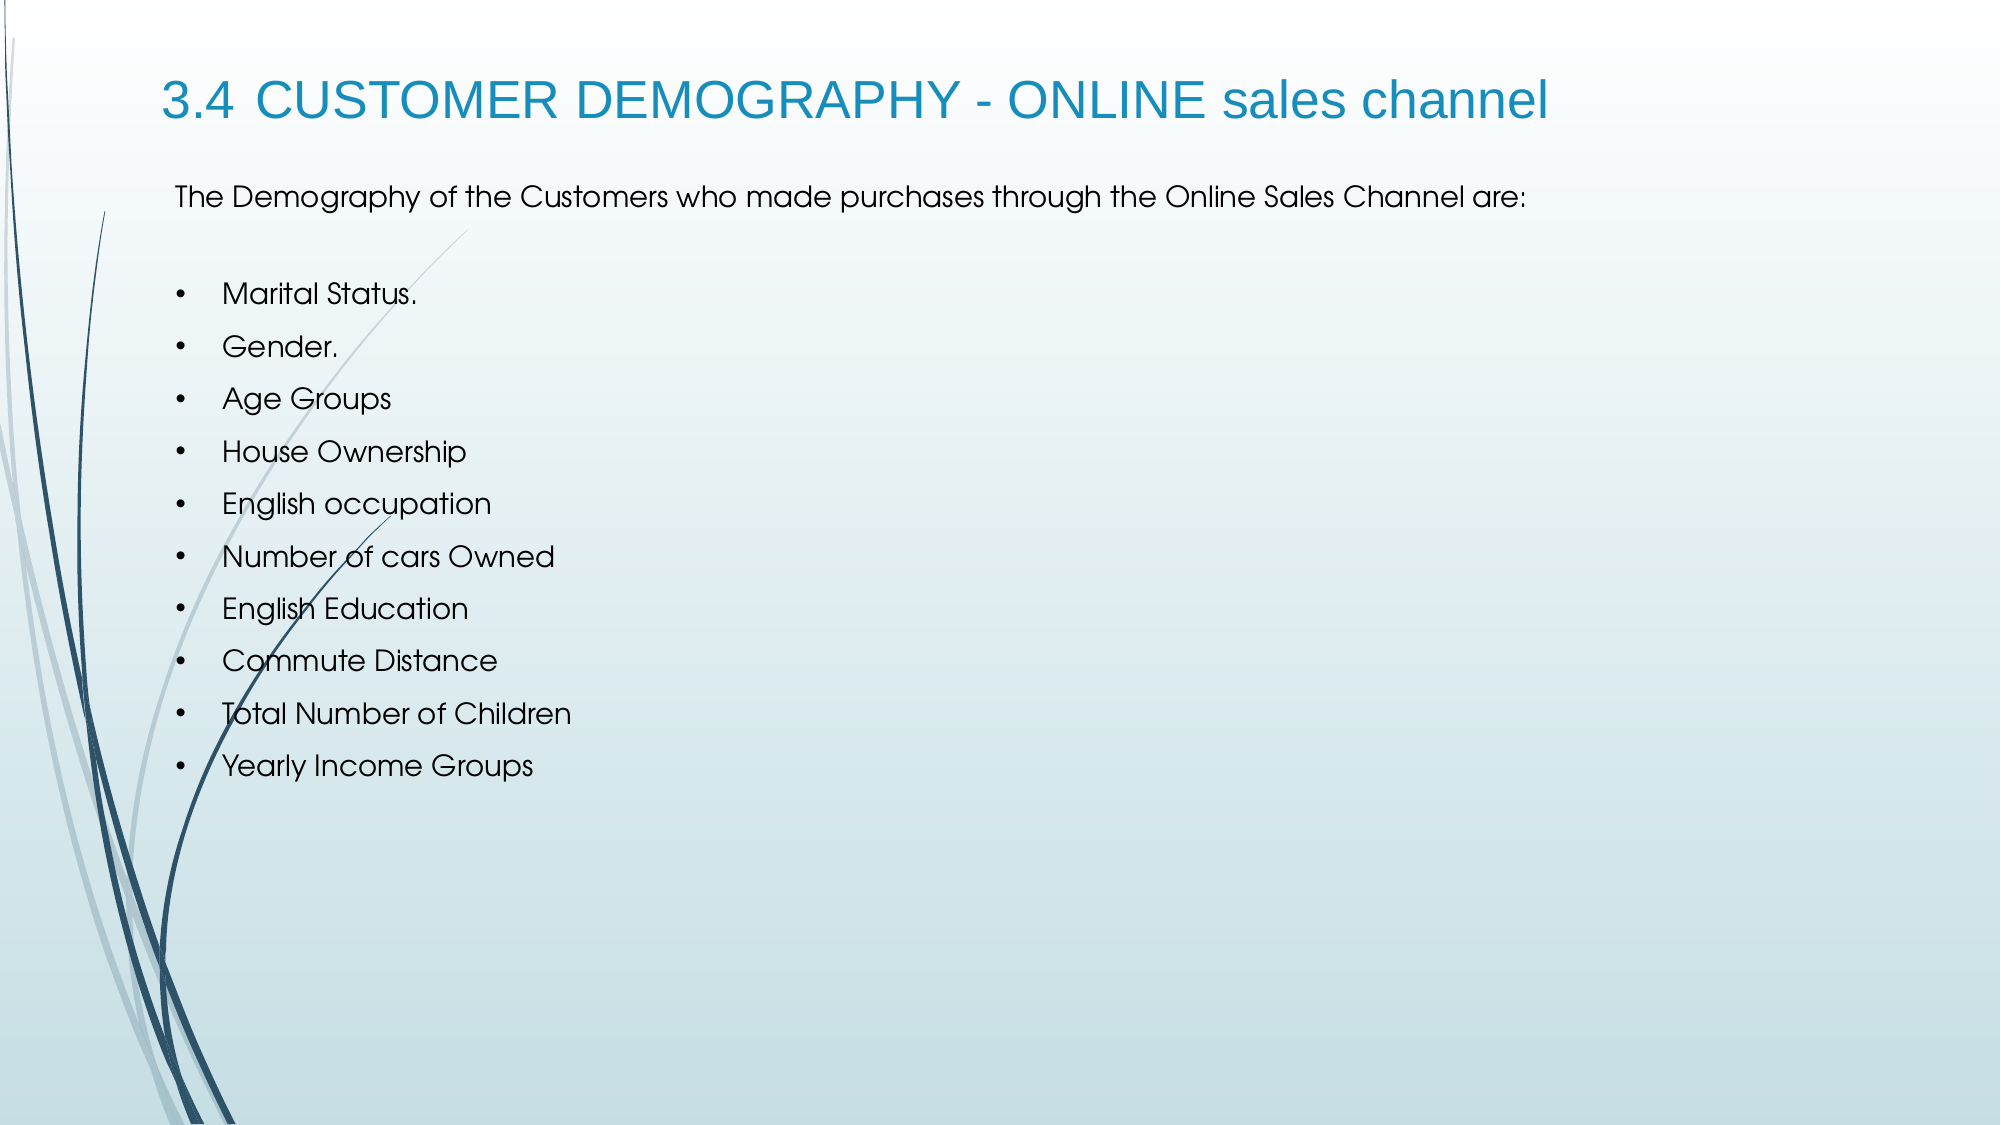

# 3.4 CUSTOMER DEMOGRAPHY - ONLINE sales channel
The Demography of the Customers who made purchases through the Online Sales Channel are:

Marital Status.
Gender.
Age Groups
House Ownership
English occupation
Number of cars Owned
English Education
Commute Distance
Total Number of Children
Yearly Income Groups